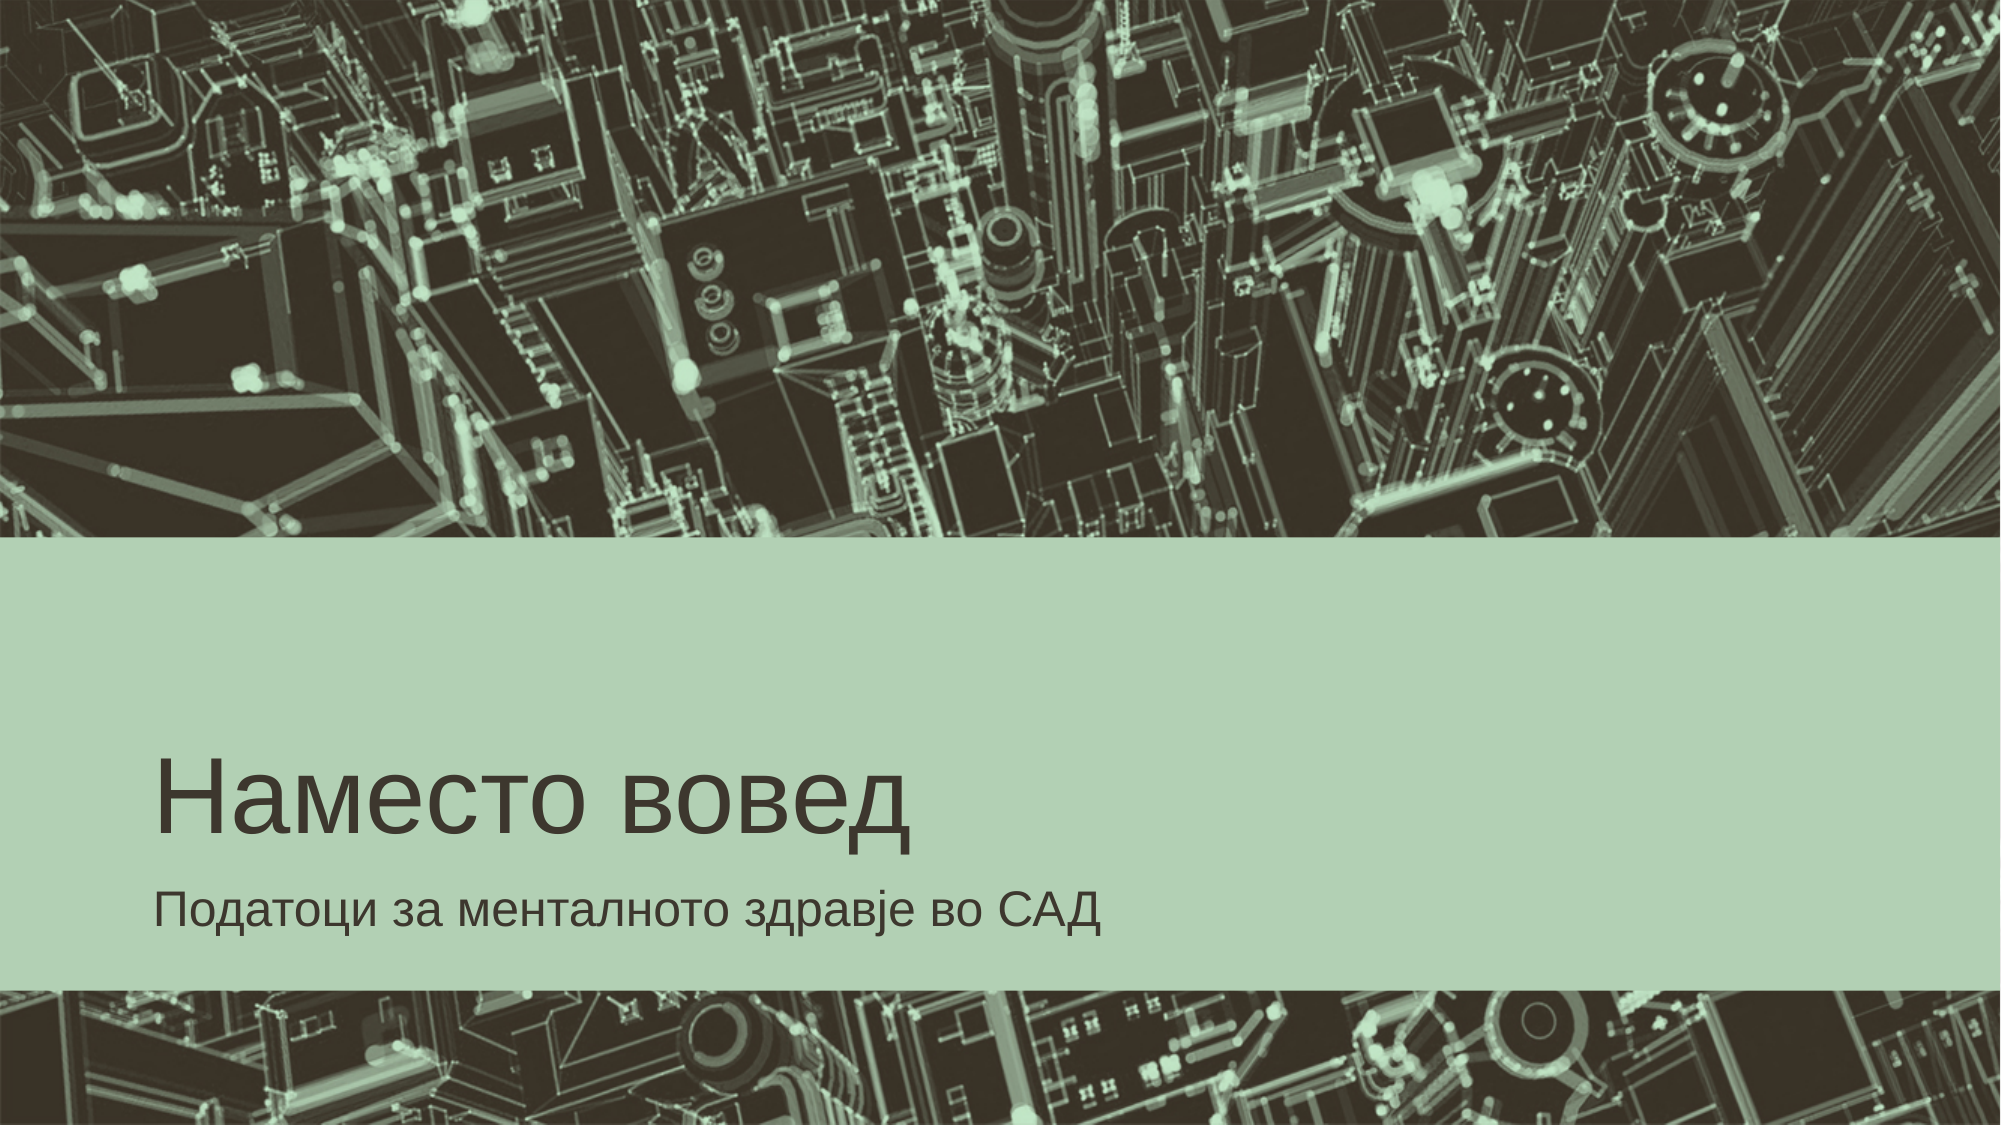

# Наместо вовед
Податоци за менталното здравје во САД